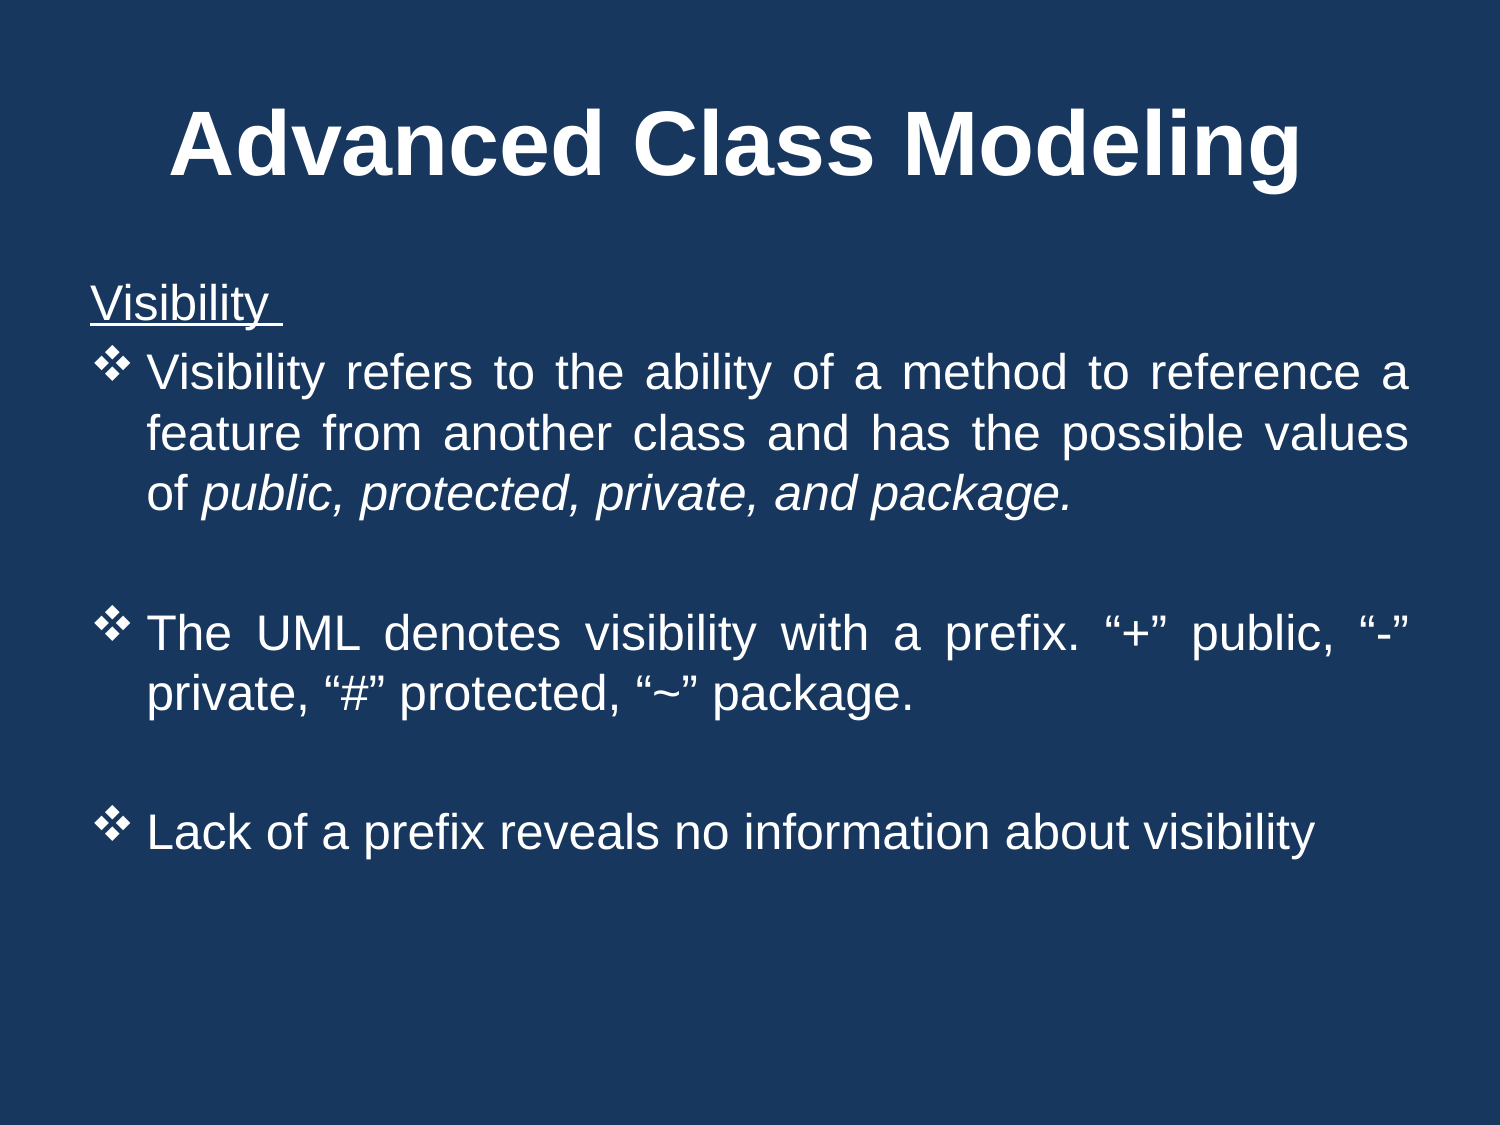

# Advanced Class Modeling
Visibility
Visibility refers to the ability of a method to reference a feature from another class and has the possible values of public, protected, private, and package.

The UML denotes visibility with a prefix. “+” public, “-” private, “#” protected, “~” package.

Lack of a prefix reveals no information about visibility